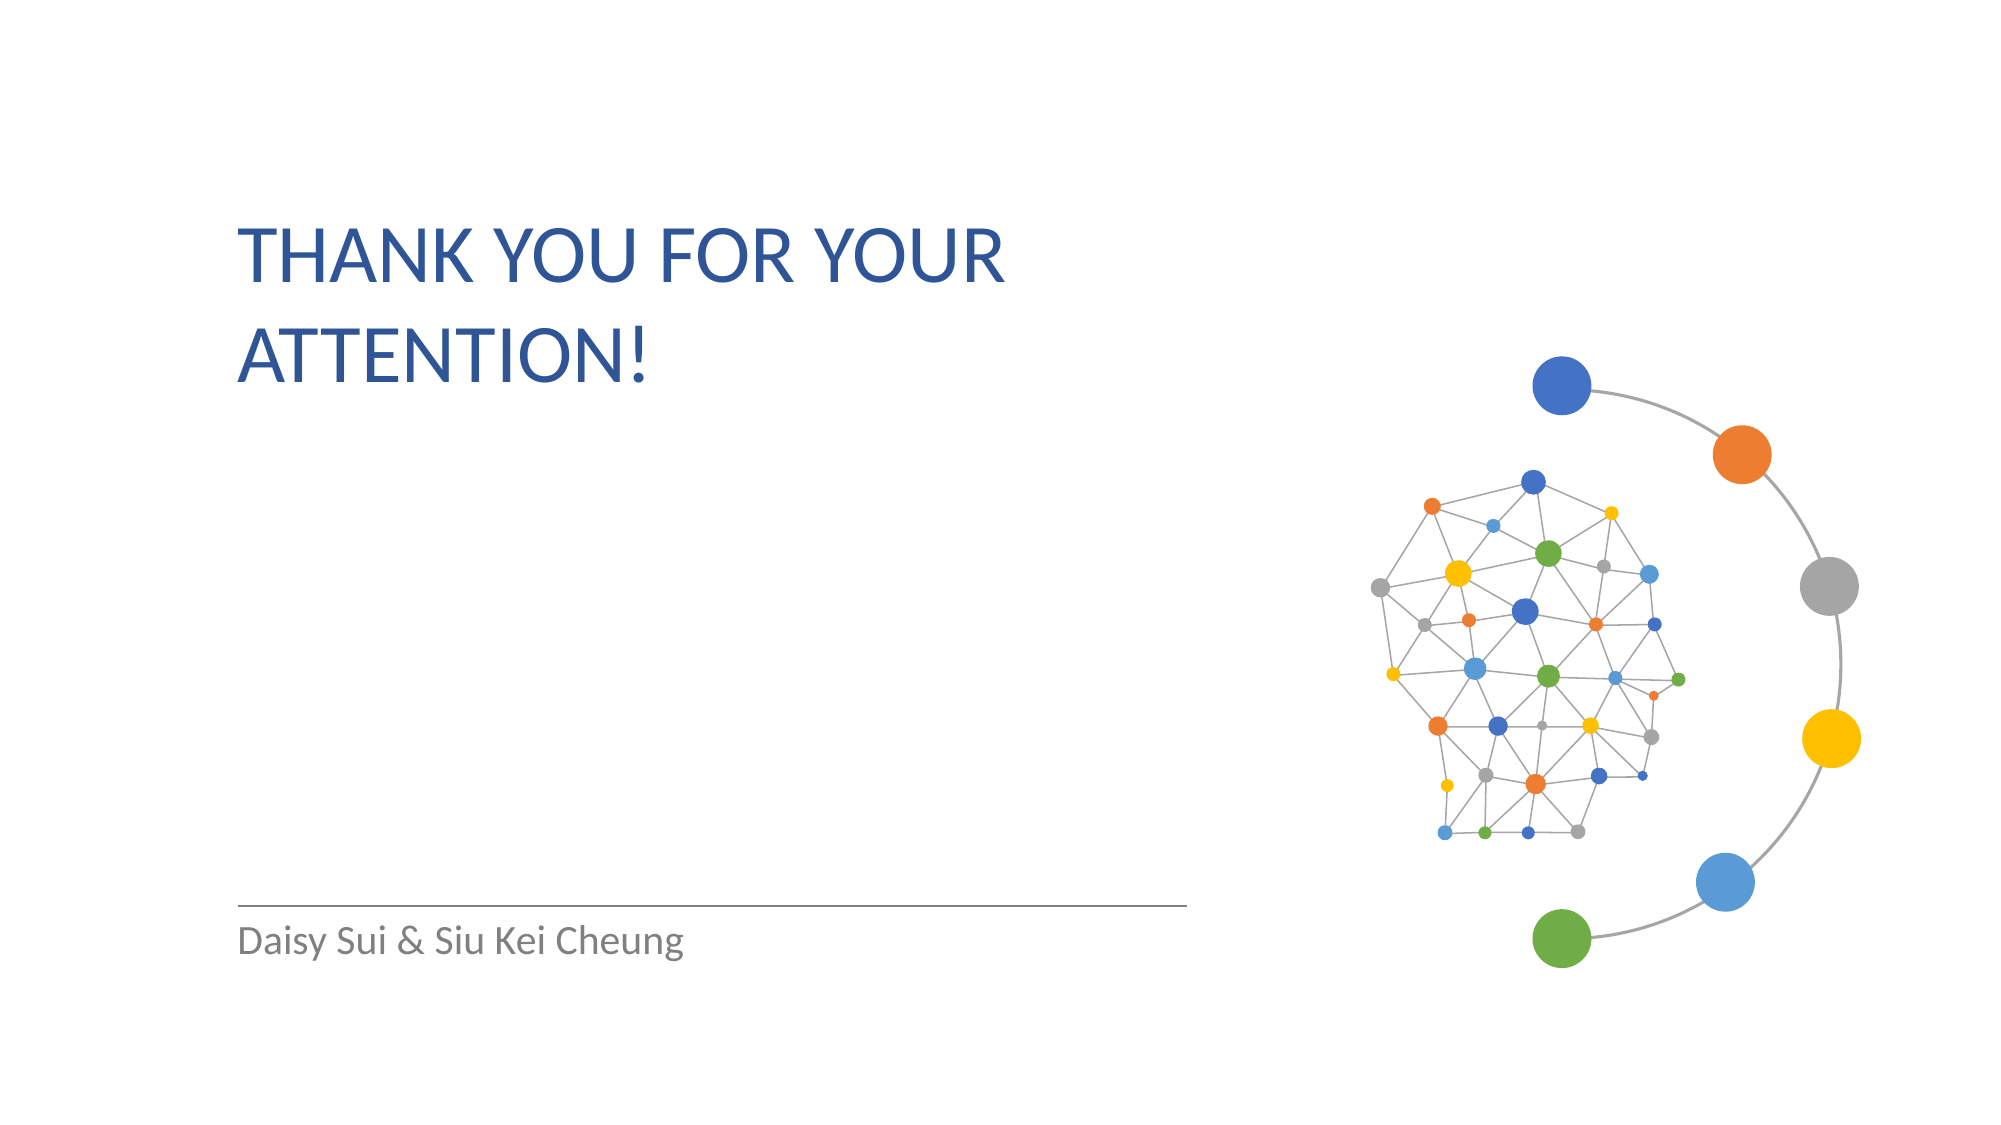

THANK YOU FOR YOUR ATTENTION!

Daisy Sui & Siu Kei Cheung